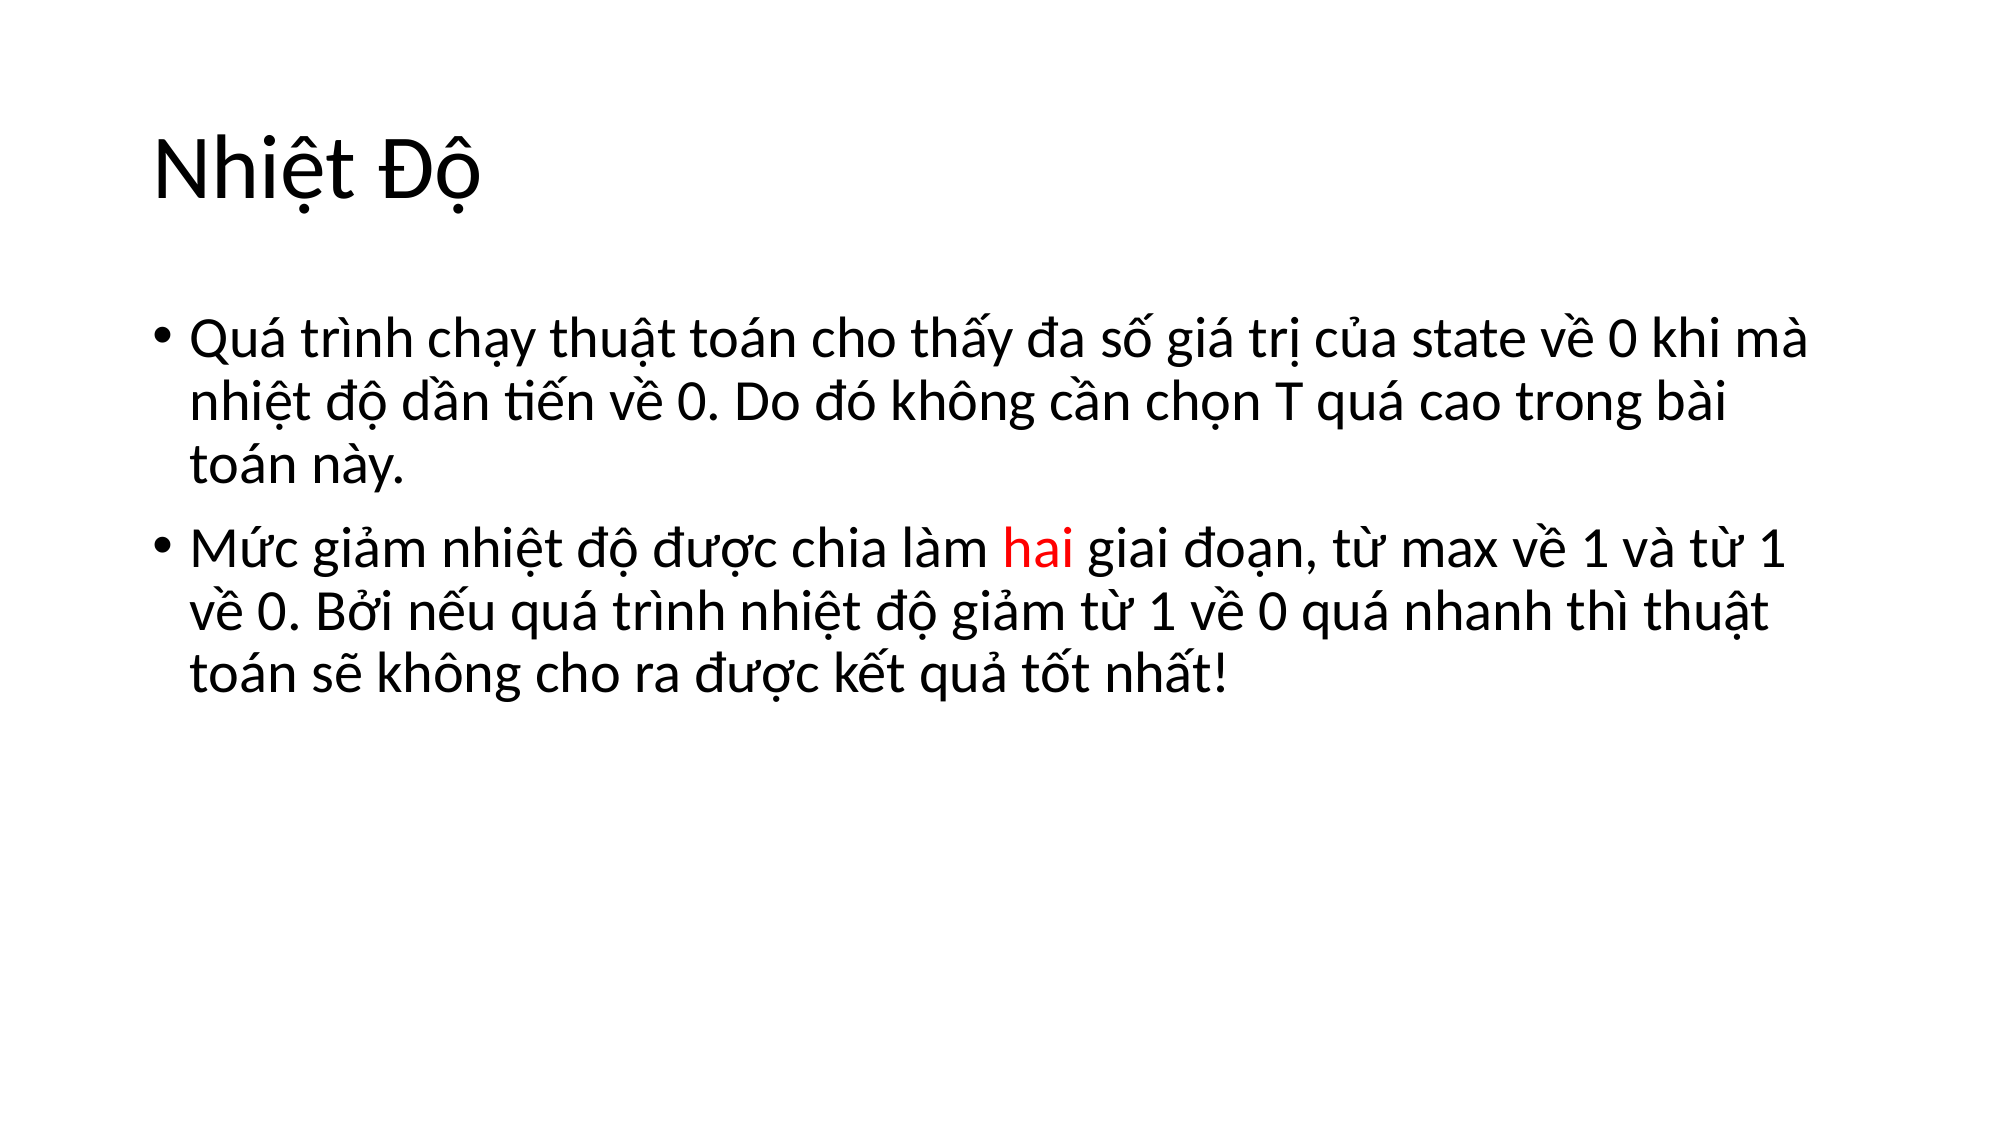

# Nhiệt Độ
Quá trình chạy thuật toán cho thấy đa số giá trị của state về 0 khi mà nhiệt độ dần tiến về 0. Do đó không cần chọn T quá cao trong bài toán này.
Mức giảm nhiệt độ được chia làm hai giai đoạn, từ max về 1 và từ 1 về 0. Bởi nếu quá trình nhiệt độ giảm từ 1 về 0 quá nhanh thì thuật toán sẽ không cho ra được kết quả tốt nhất!